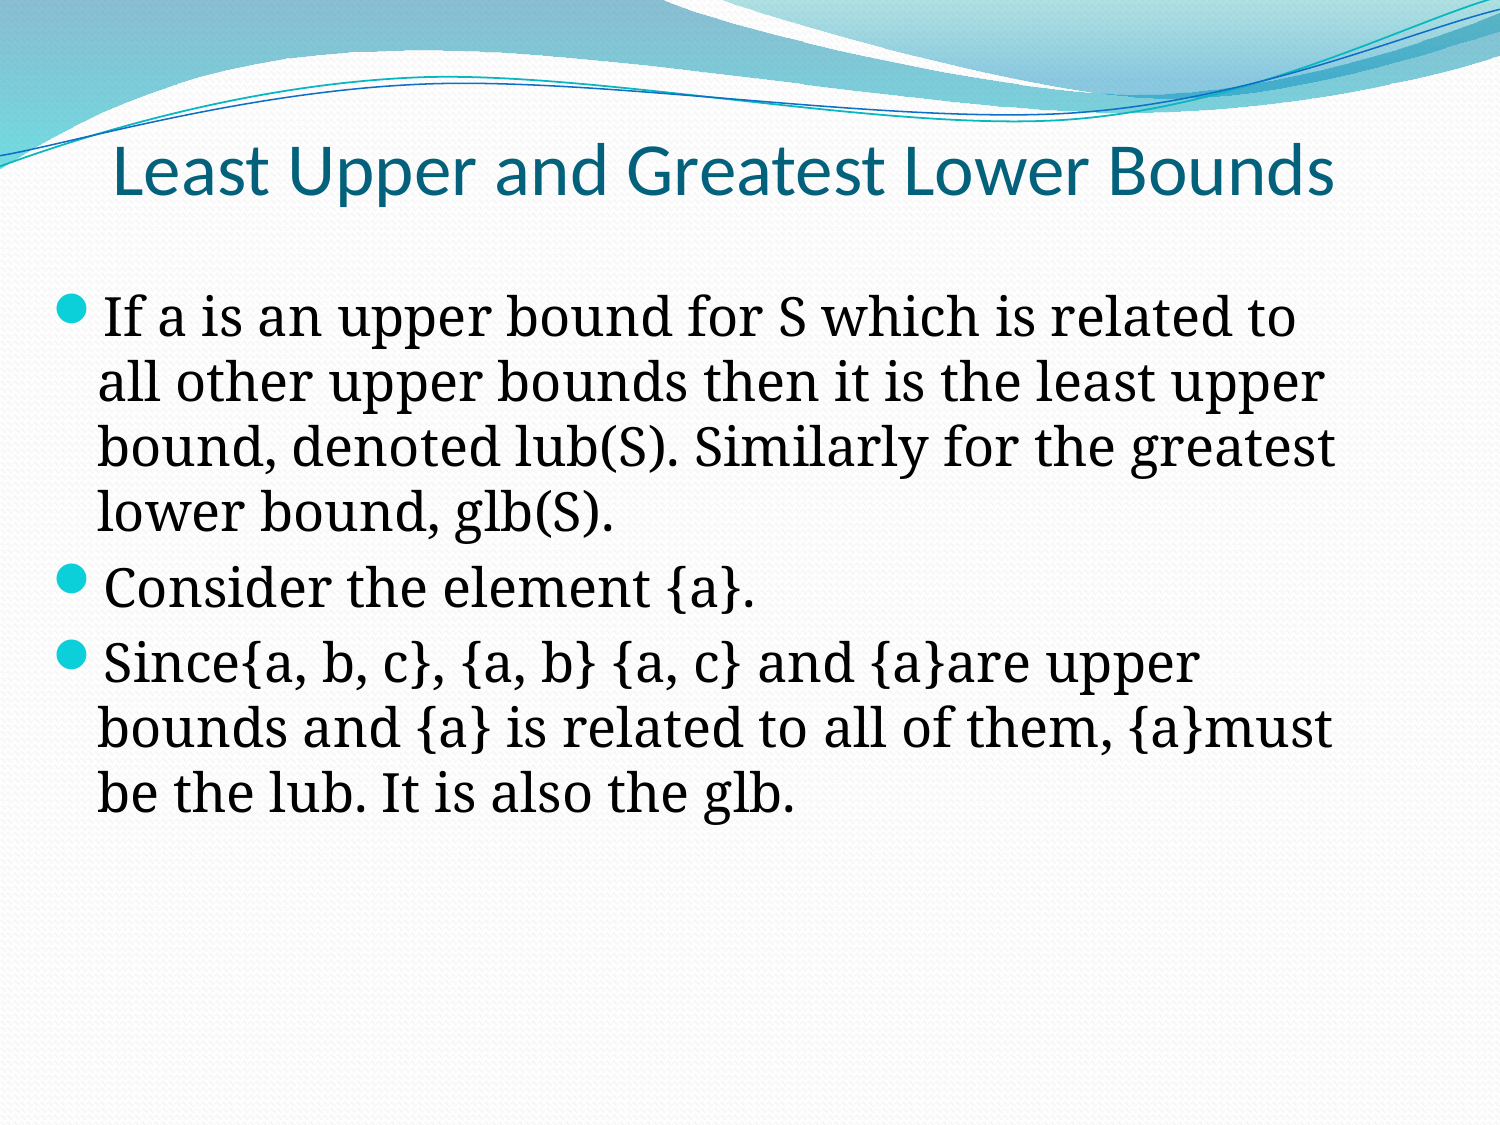

# Least Upper and Greatest Lower Bounds
If a is an upper bound for S which is related to all other upper bounds then it is the least upper bound, denoted lub(S). Similarly for the greatest lower bound, glb(S).
Consider the element {a}.
Since{a, b, c}, {a, b} {a, c} and {a}are upper bounds and {a} is related to all of them, {a}must be the lub. It is also the glb.